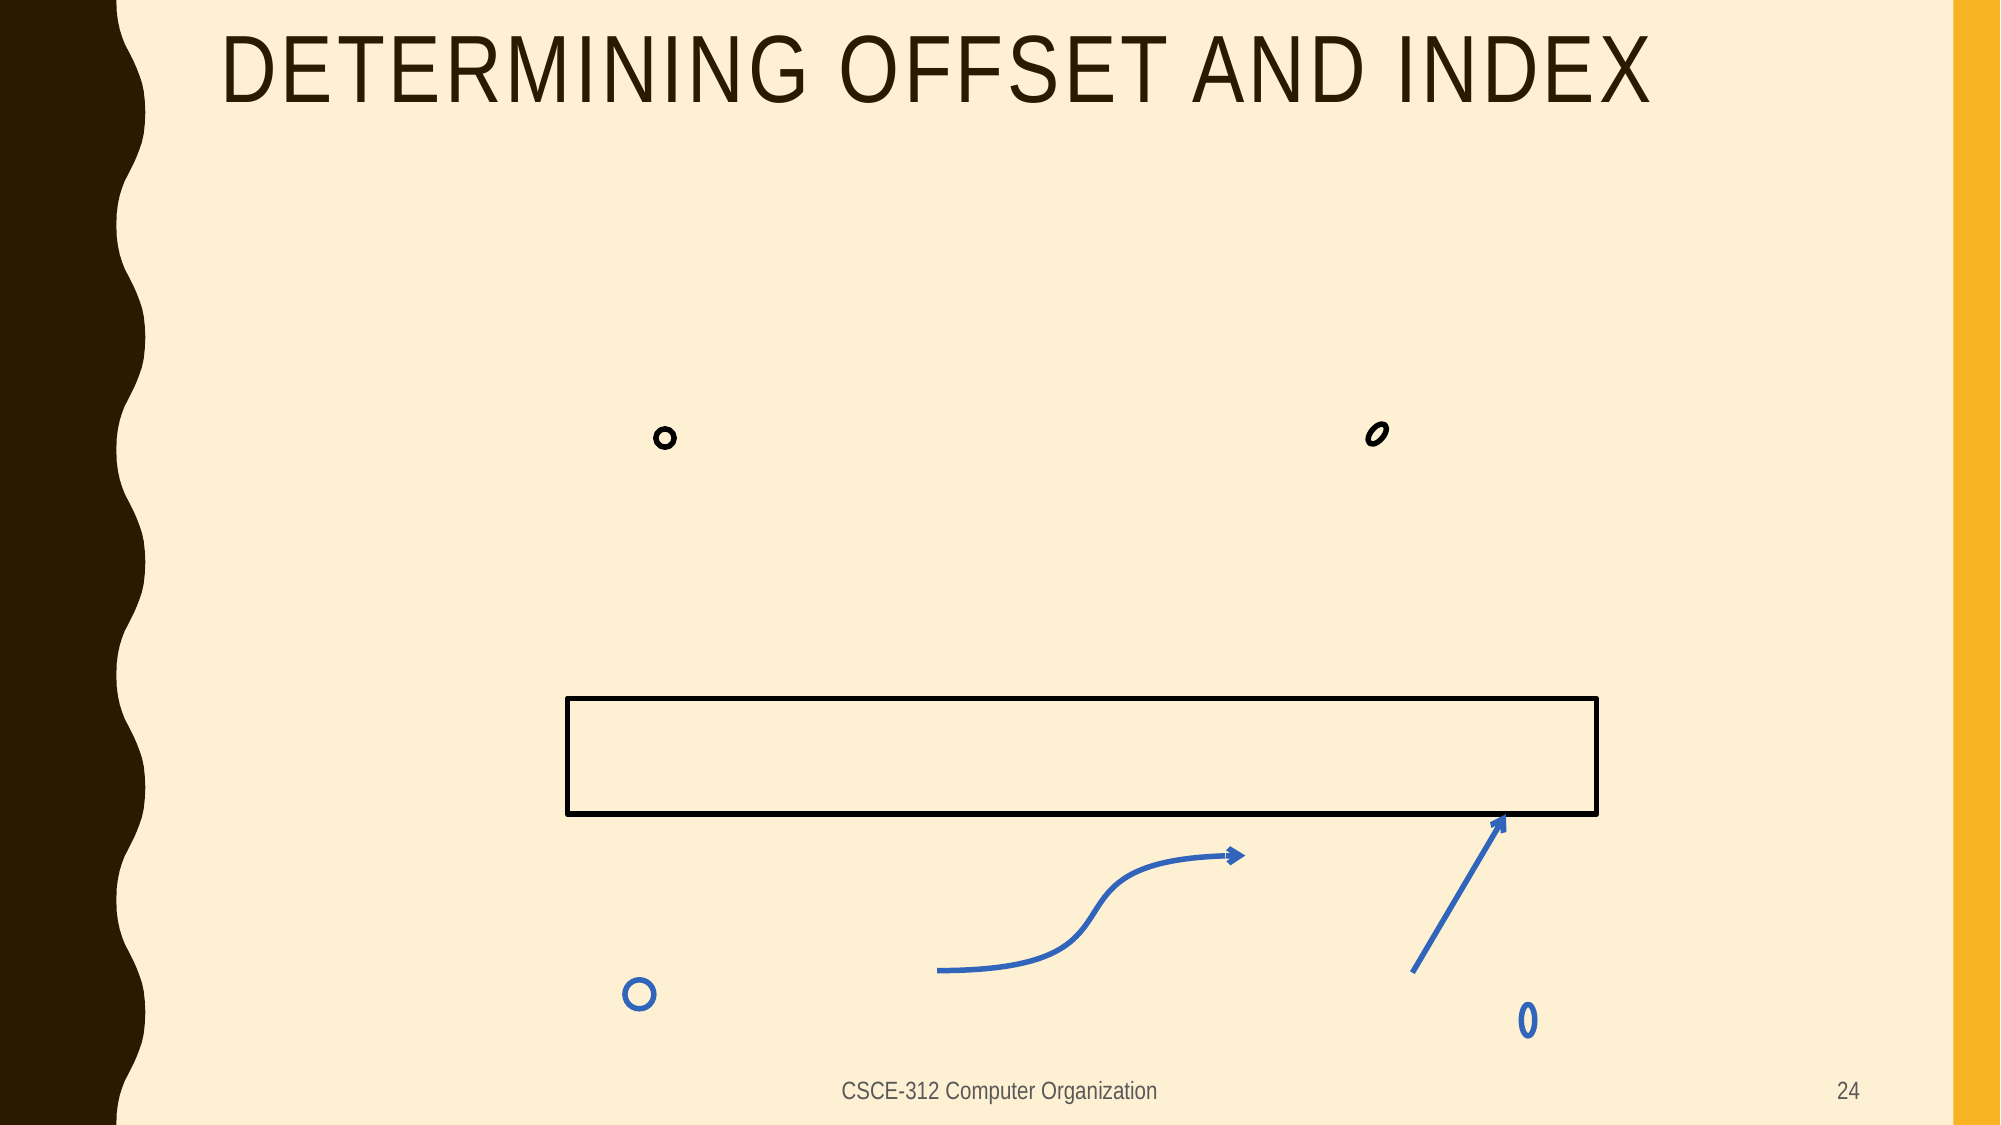

# Determining Offset and Index

CSCE-312 Computer Organization
24